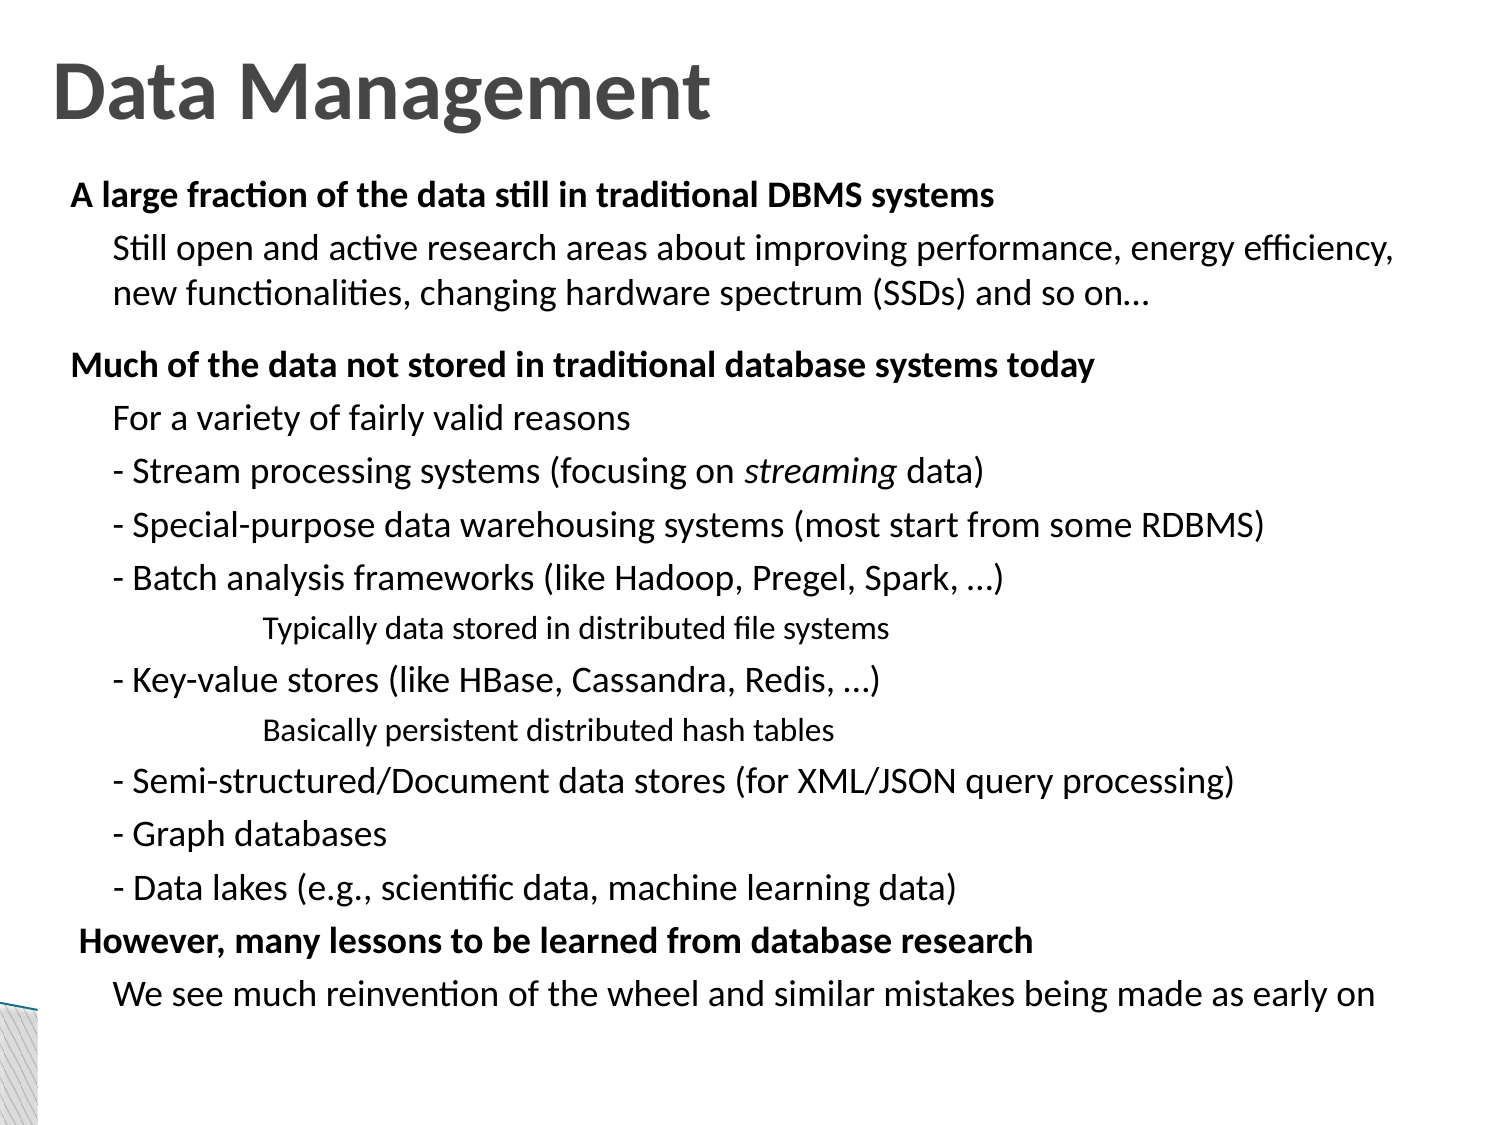

# Data Management
A large fraction of the data still in traditional DBMS systems
	Still open and active research areas about improving performance, energy efficiency, new functionalities, changing hardware spectrum (SSDs) and so on…
Much of the data not stored in traditional database systems today
	For a variety of fairly valid reasons
	- Stream processing systems (focusing on streaming data)
	- Special-purpose data warehousing systems (most start from some RDBMS)
	- Batch analysis frameworks (like Hadoop, Pregel, Spark, …)
		Typically data stored in distributed file systems
	- Key-value stores (like HBase, Cassandra, Redis, …)
		Basically persistent distributed hash tables
	- Semi-structured/Document data stores (for XML/JSON query processing)
	- Graph databases
     - Data lakes (e.g., scientific data, machine learning data)
 However, many lessons to be learned from database research
	We see much reinvention of the wheel and similar mistakes being made as early on